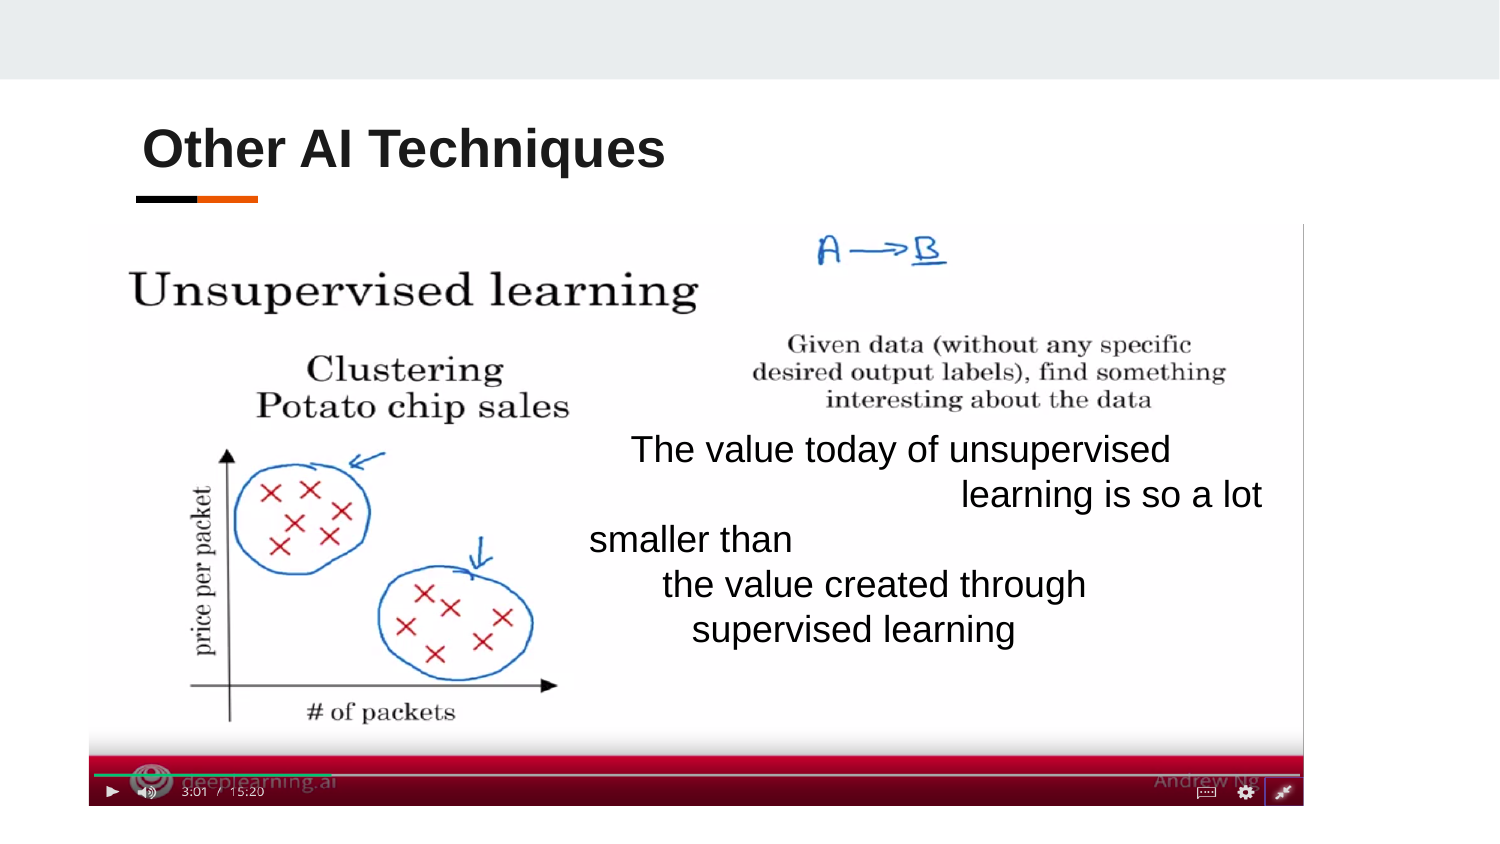

Other AI Techniques

                                        The value today of unsupervised
				                      learning is so a lot smaller than
                                   the value created through
                               supervised learning